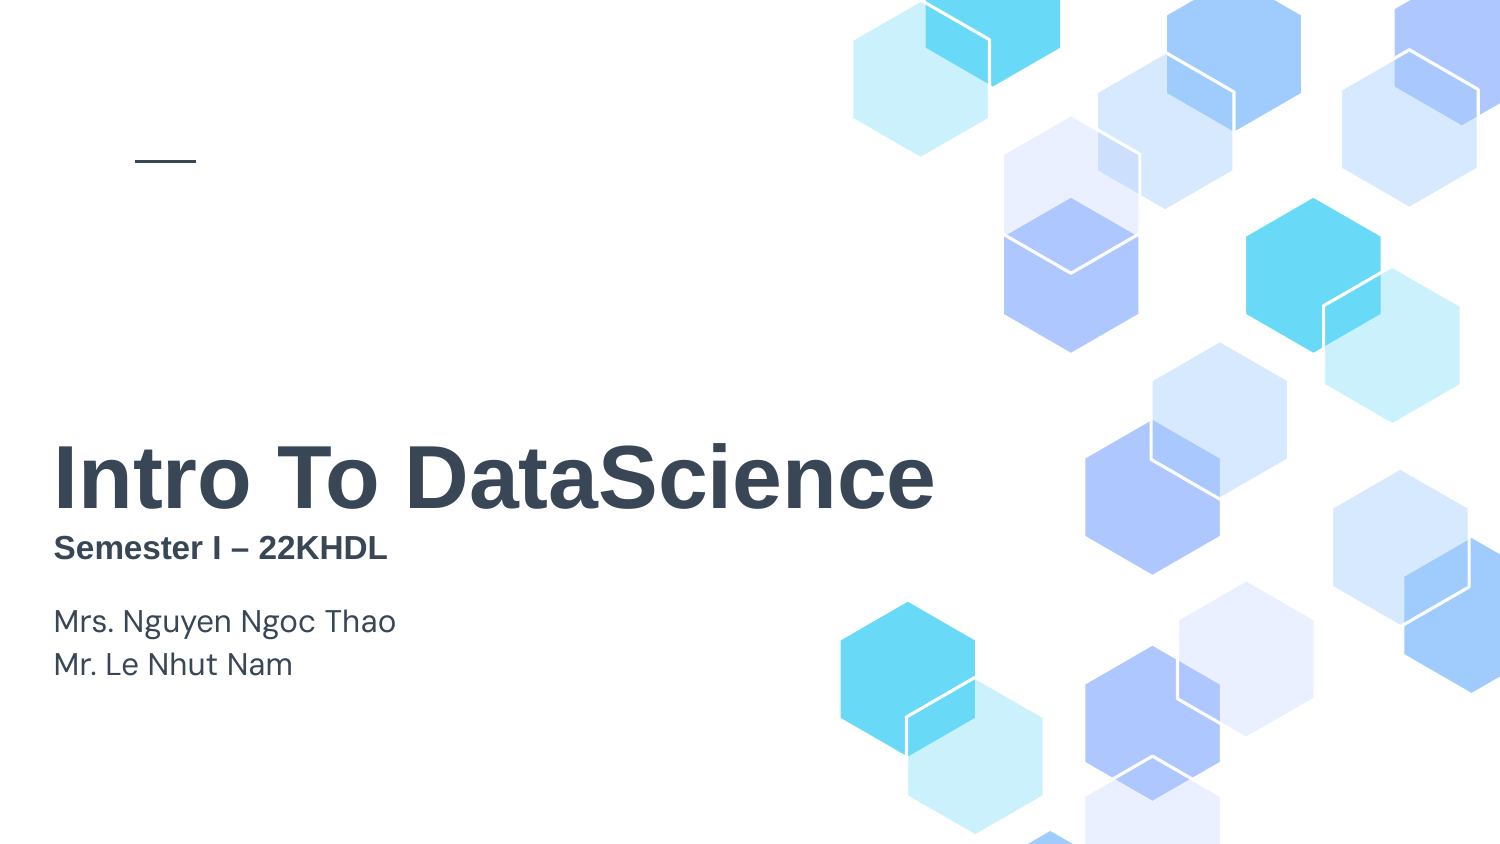

# Intro To DataScience Semester I – 22KHDL
Mrs. Nguyen Ngoc Thao
Mr. Le Nhut Nam